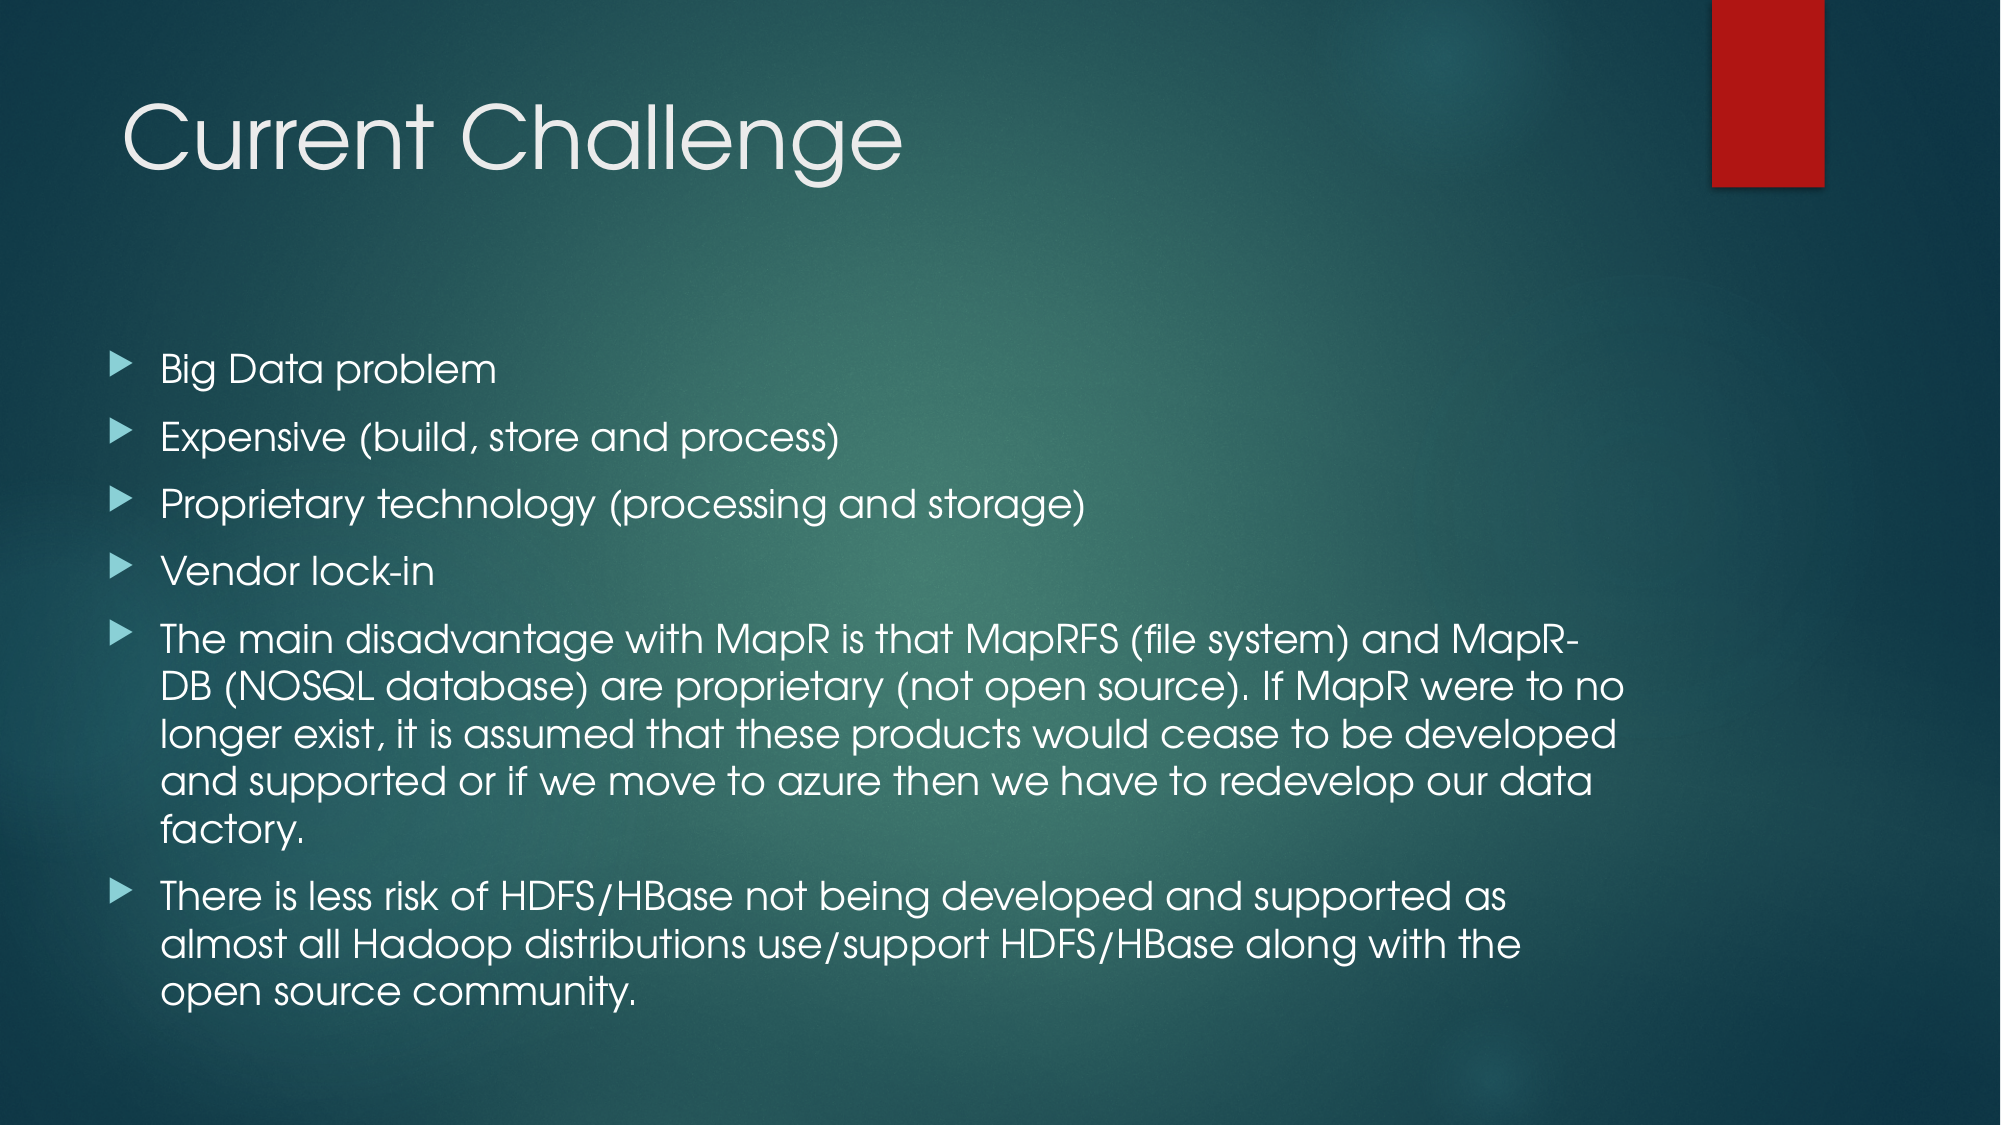

# Current Challenge
Big Data problem
Expensive (build, store and process)
Proprietary technology (processing and storage)
Vendor lock-in
The main disadvantage with MapR is that MapRFS (file system) and MapR-DB (NOSQL database) are proprietary (not open source). If MapR were to no longer exist, it is assumed that these products would cease to be developed and supported or if we move to azure then we have to redevelop our data factory.
There is less risk of HDFS/HBase not being developed and supported as almost all Hadoop distributions use/support HDFS/HBase along with the open source community.